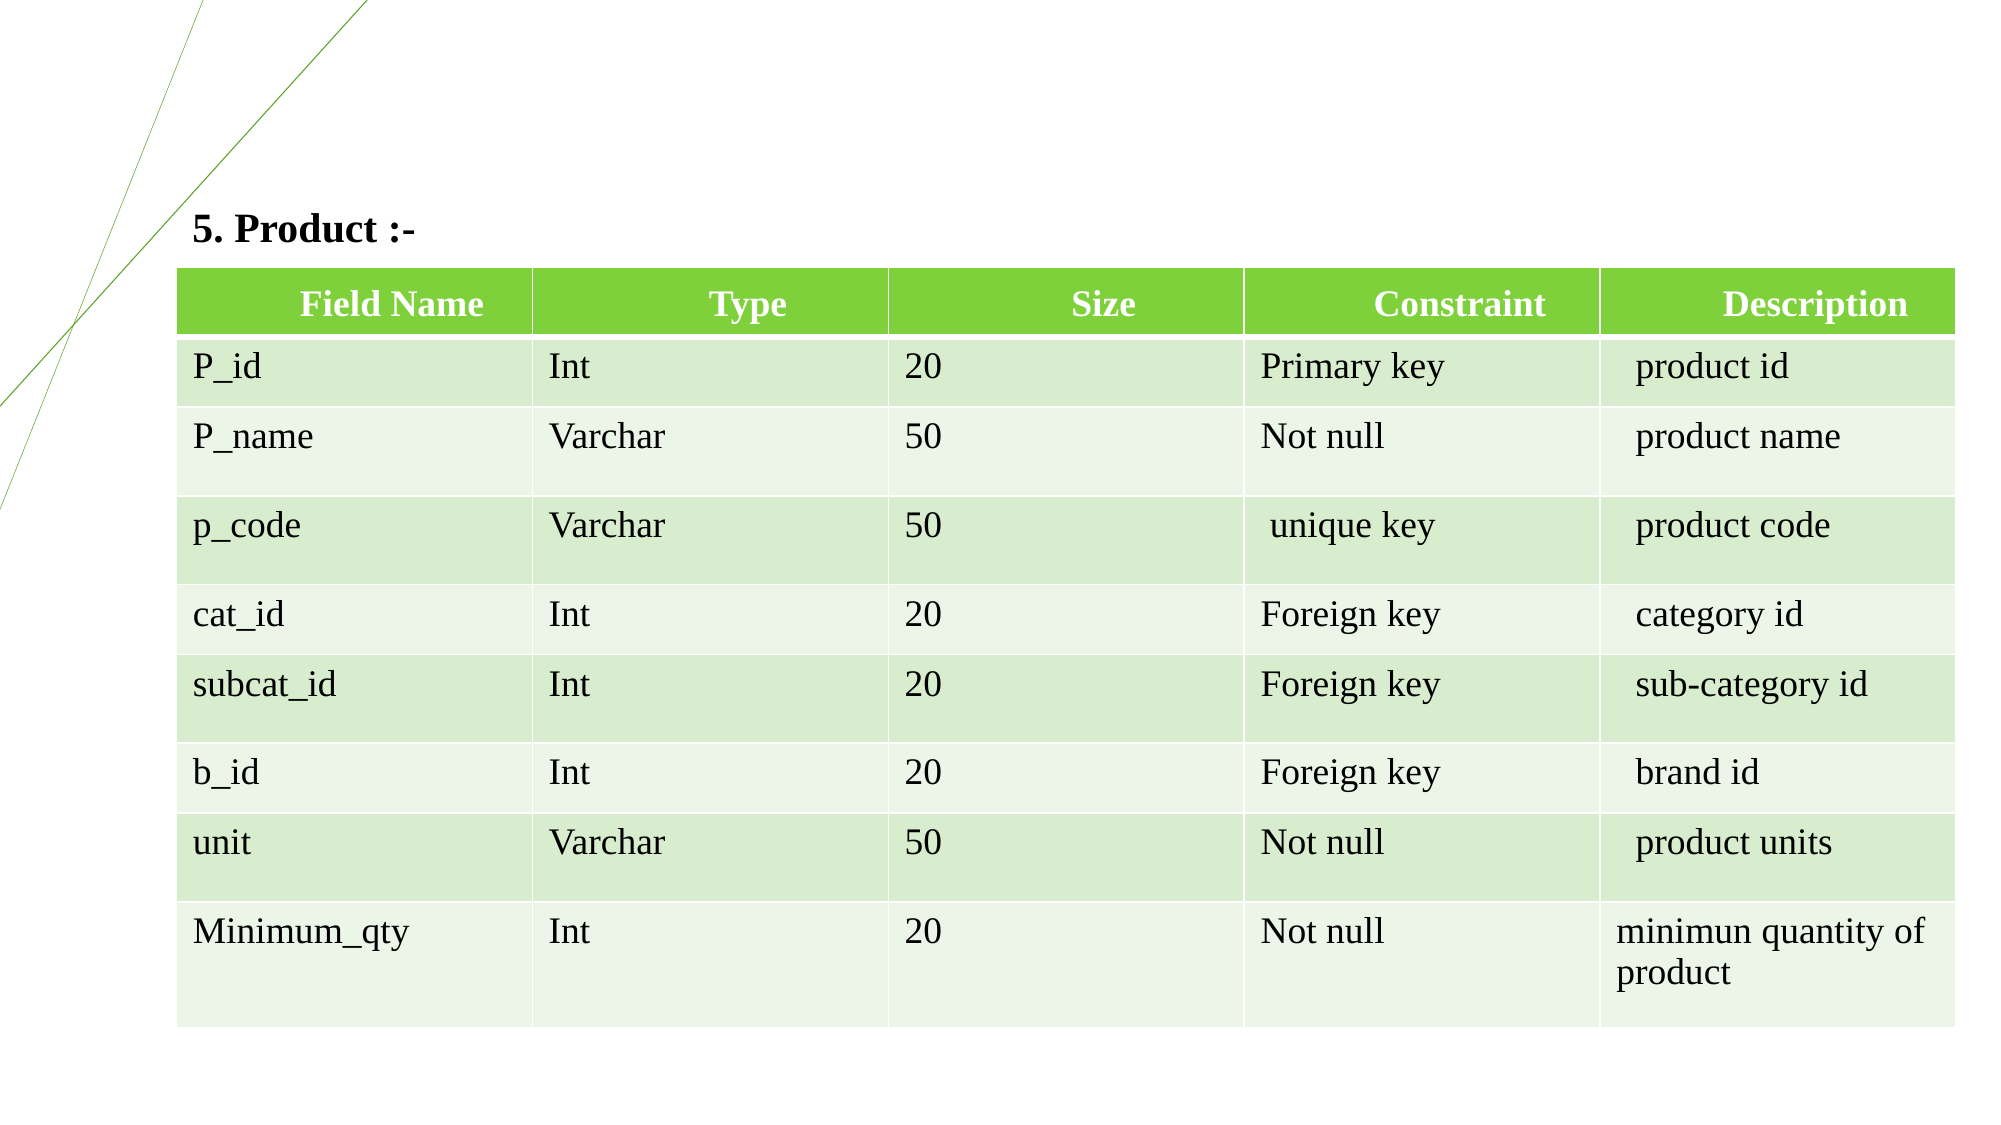

5. Product :-
| Field Name | Type | Size | Constraint | Description |
| --- | --- | --- | --- | --- |
| P\_id | Int | 20 | Primary key | product id |
| P\_name | Varchar | 50 | Not null | product name |
| p\_code | Varchar | 50 | unique key | product code |
| cat\_id | Int | 20 | Foreign key | category id |
| subcat\_id | Int | 20 | Foreign key | sub-category id |
| b\_id | Int | 20 | Foreign key | brand id |
| unit | Varchar | 50 | Not null | product units |
| Minimum\_qty | Int | 20 | Not null | minimun quantity of product |